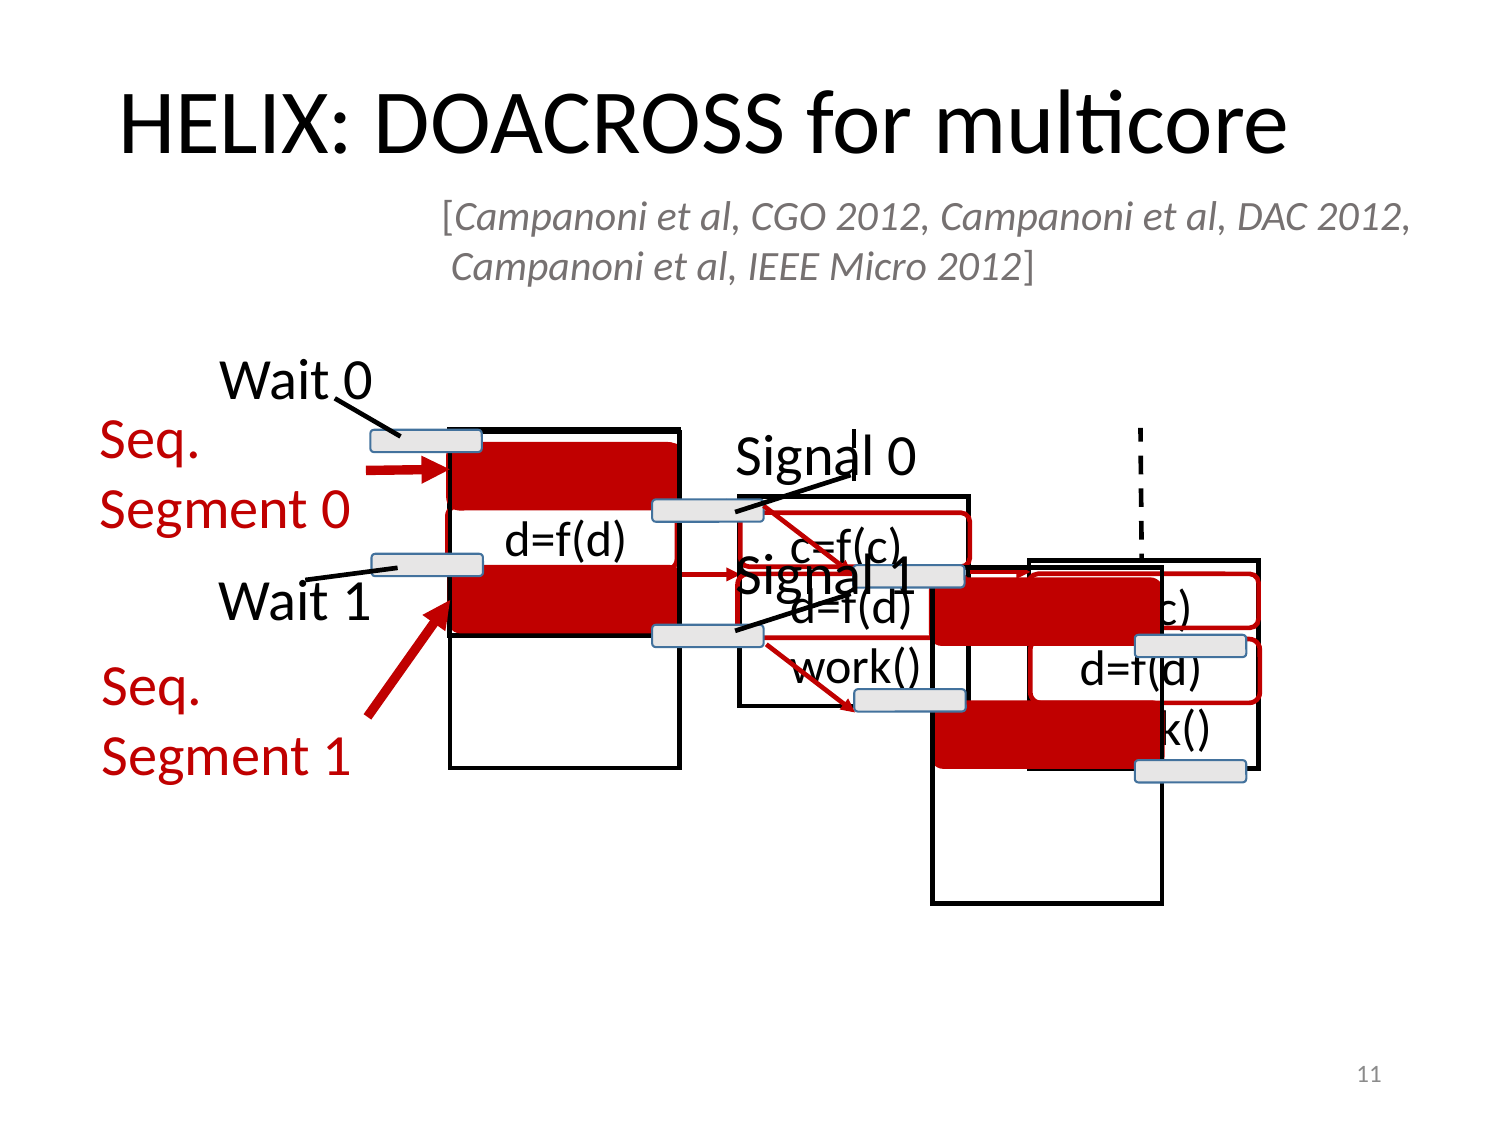

# HELIX: DOACROSS for multicore
[Campanoni et al, CGO 2012, Campanoni et al, DAC 2012,
 Campanoni et al, IEEE Micro 2012]
Wait 0
Seq.
Segment 0
Signal 0

c=f(c)
d=f(d)
work(x)

c=f(c)
d=f(d)
work()

Signal 1

Wait 1

c=f(c)
d=f(d)
work()

Seq.
Segment 1
11